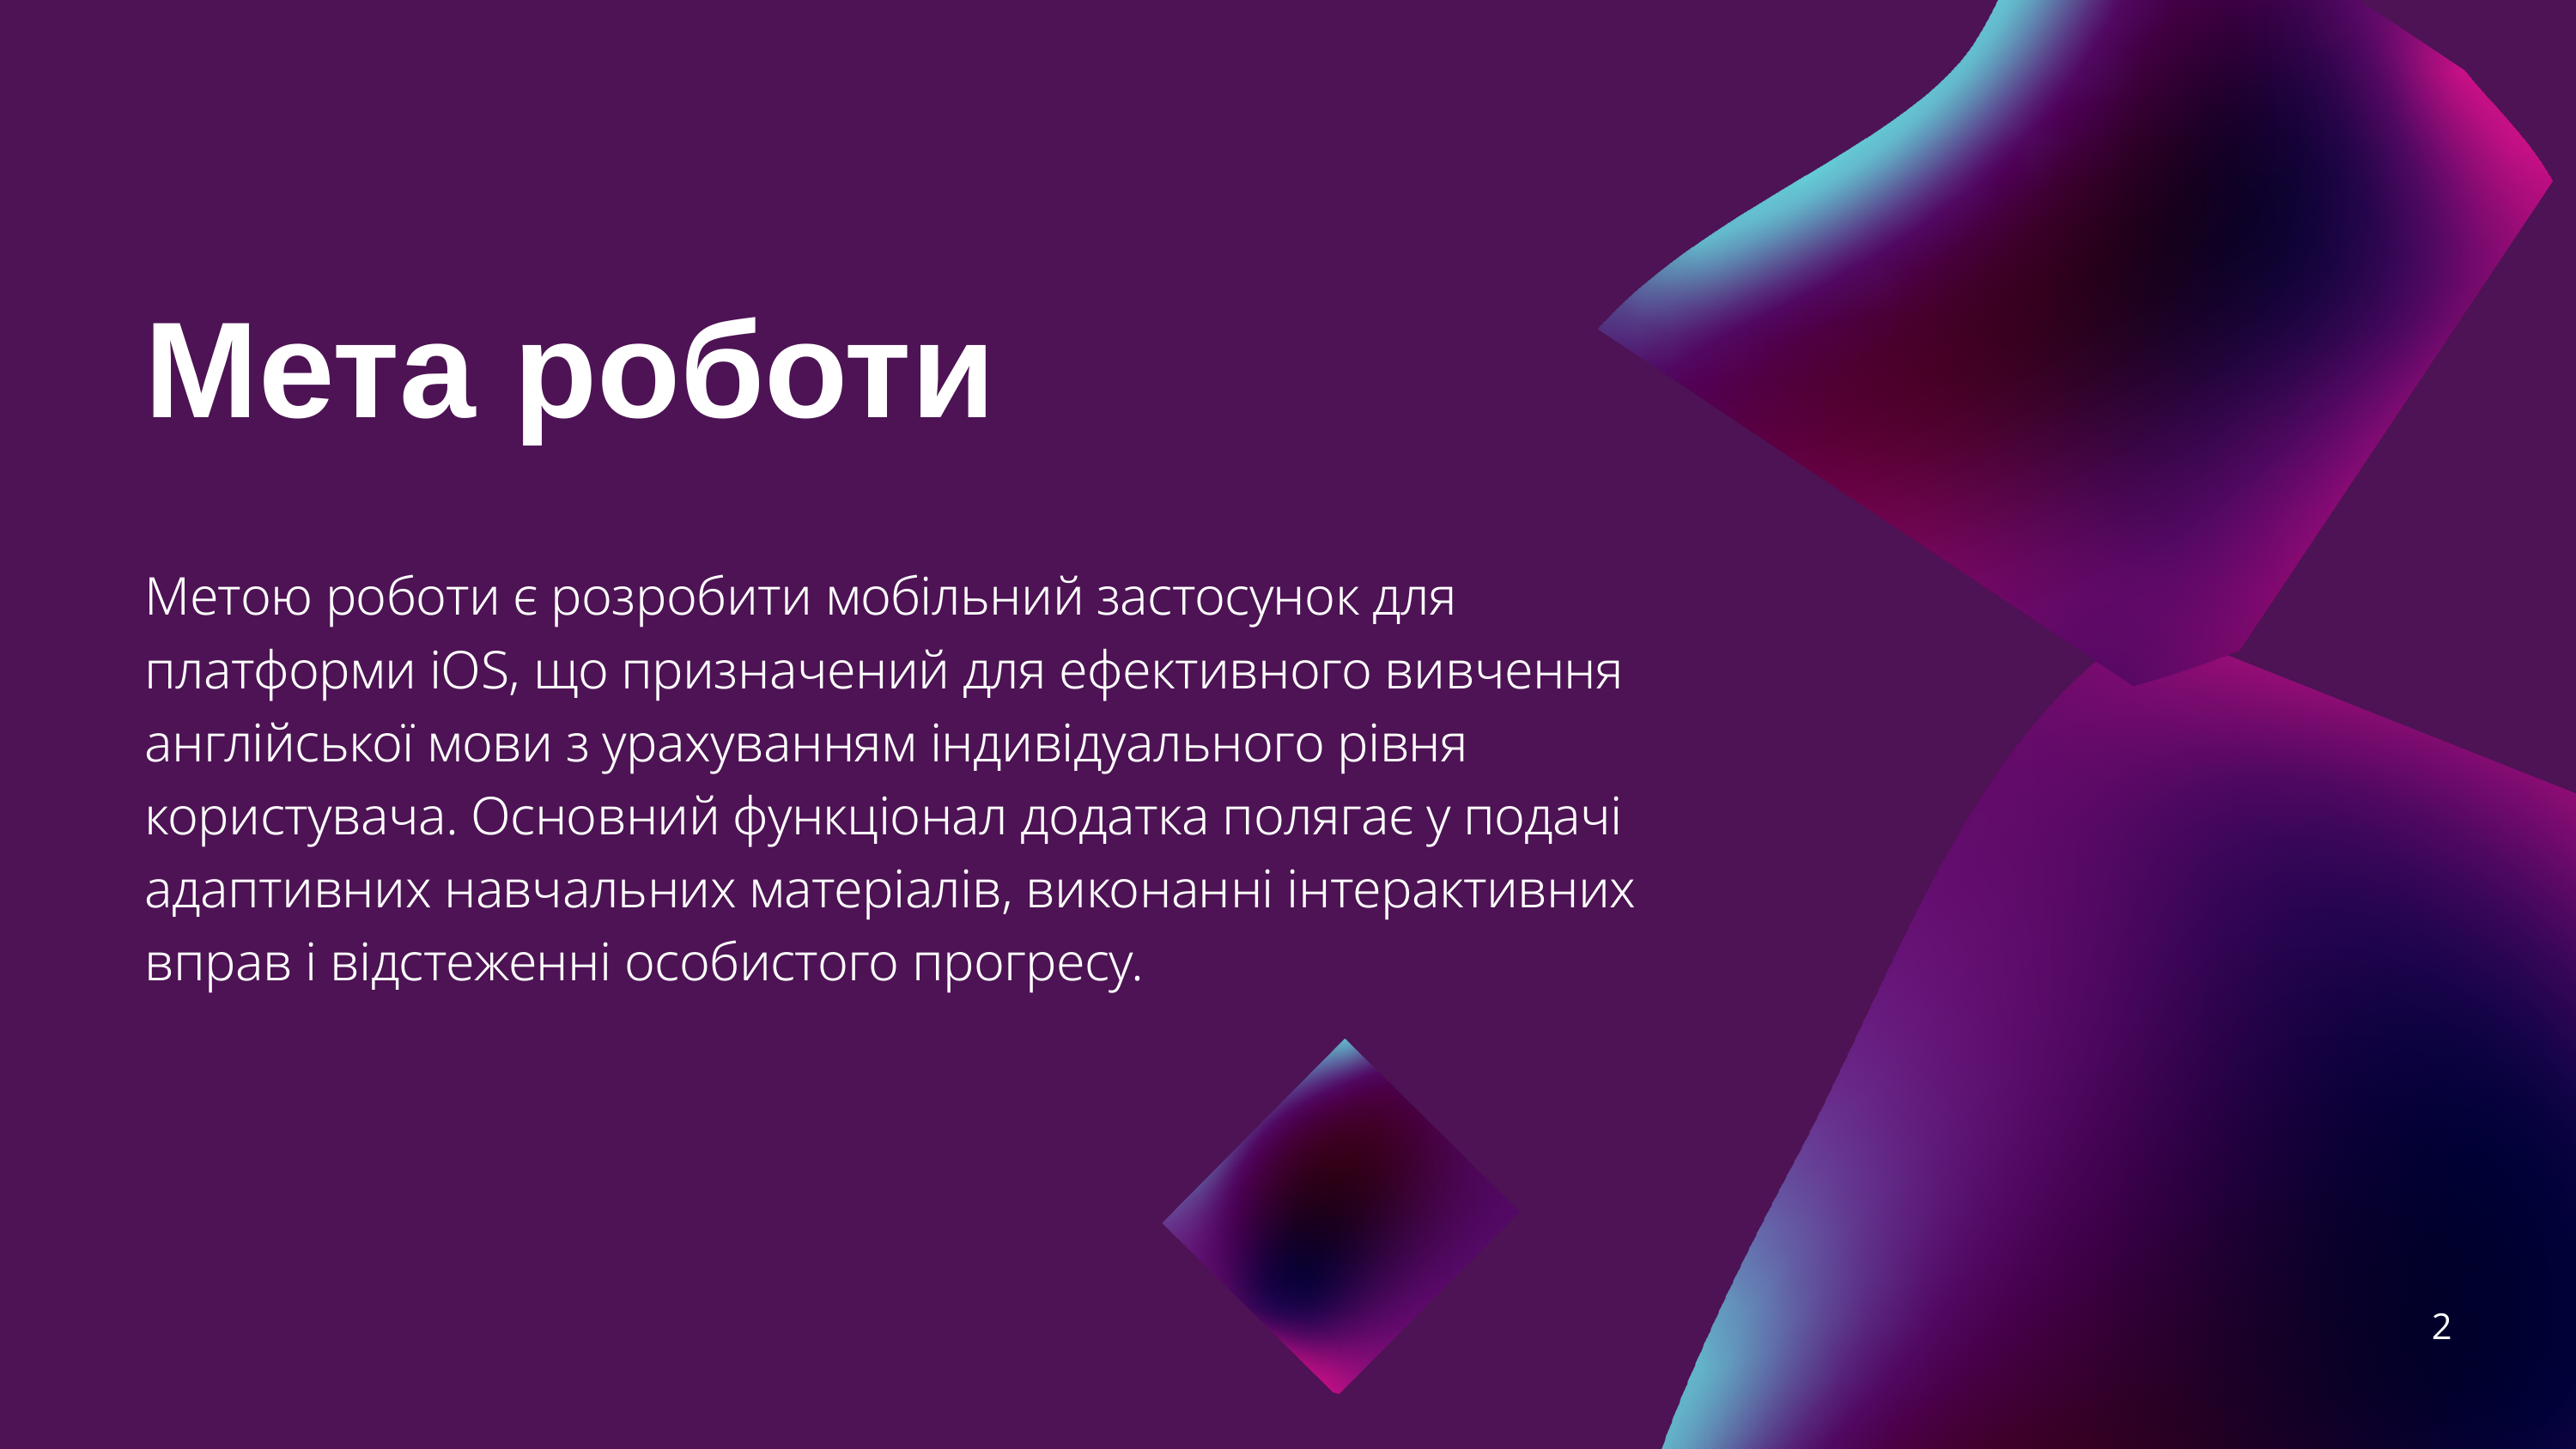

Мета роботи

Метою роботи є розробити мобільний застосунок для платформи iOS, що призначений для ефективного вивчення англійської мови з урахуванням індивідуального рівня користувача. Основний функціонал додатка полягає у подачі адаптивних навчальних матеріалів, виконанні інтерактивних вправ і відстеженні особистого прогресу.

2